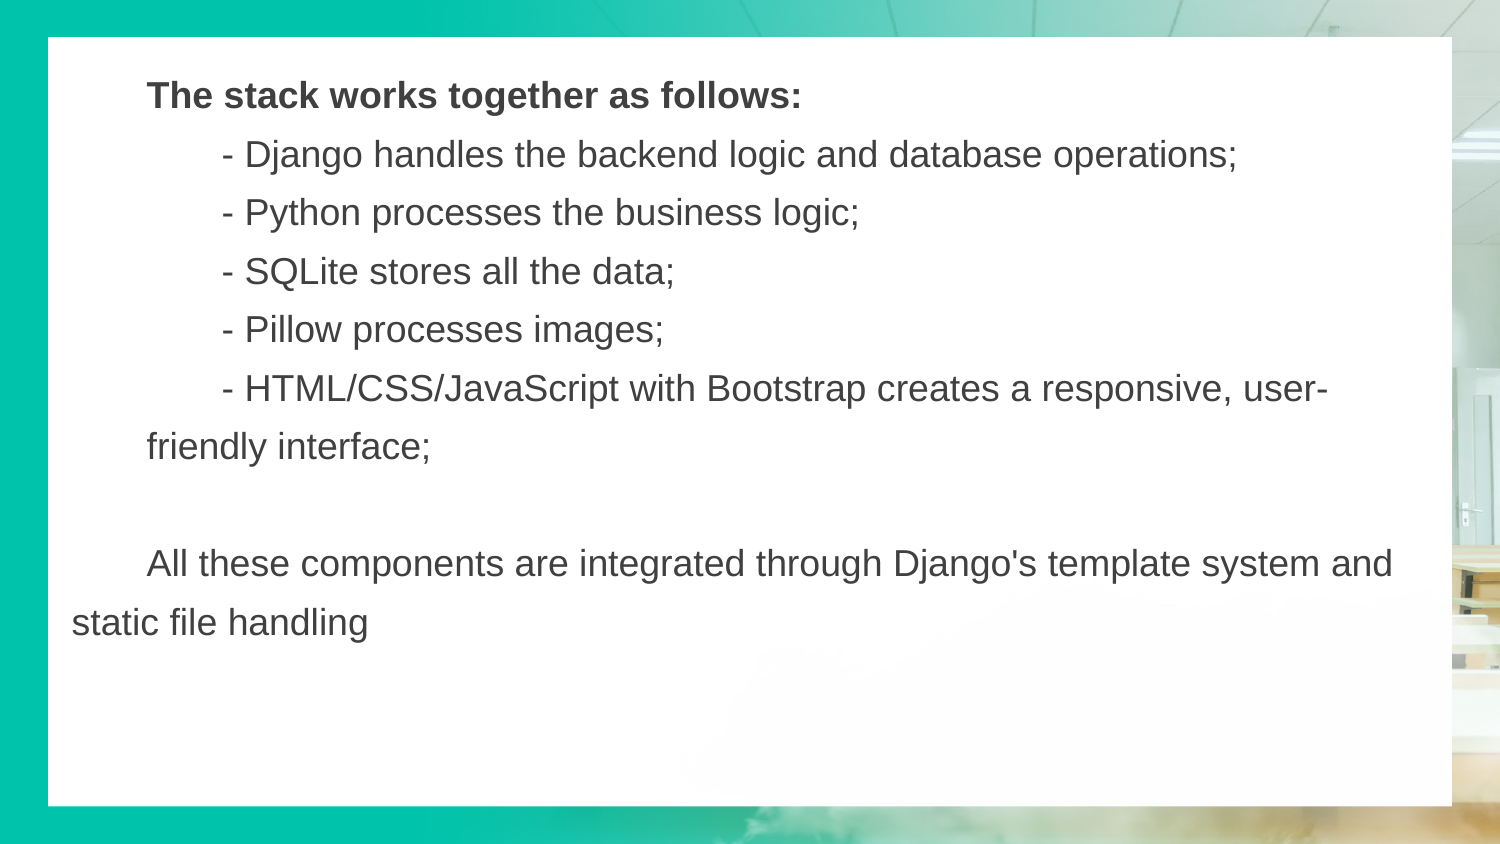

The stack works together as follows:
- Django handles the backend logic and database operations;
- Python processes the business logic;
- SQLite stores all the data;
- Pillow processes images;
- HTML/CSS/JavaScript with Bootstrap creates a responsive, user-friendly interface;

All these components are integrated through Django's template system and static file handling